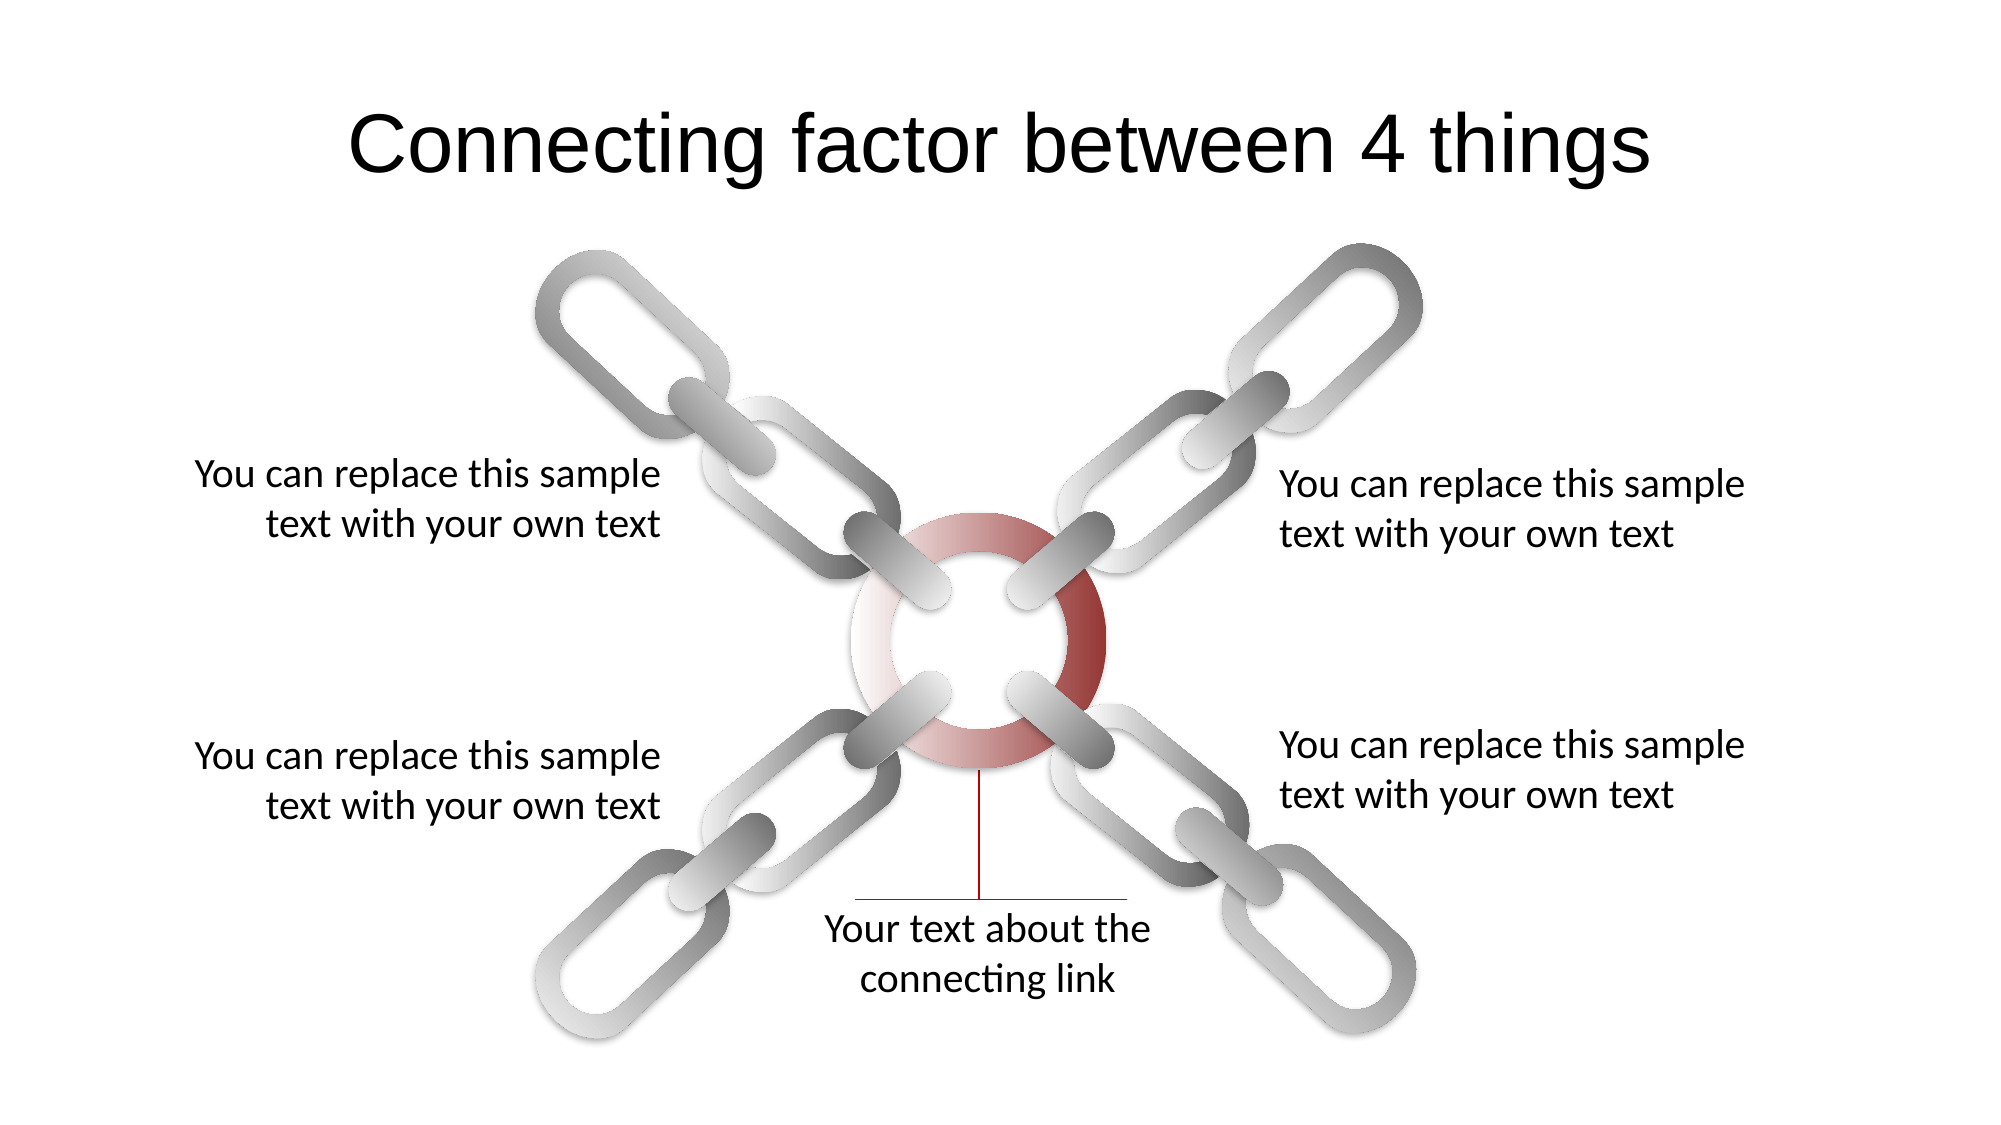

# Connecting factor between 4 things

You can replace this sample text with your own text
You can replace this sample text with your own text

You can replace this sample text with your own text
You can replace this sample text with your own text
Your text about the connecting link